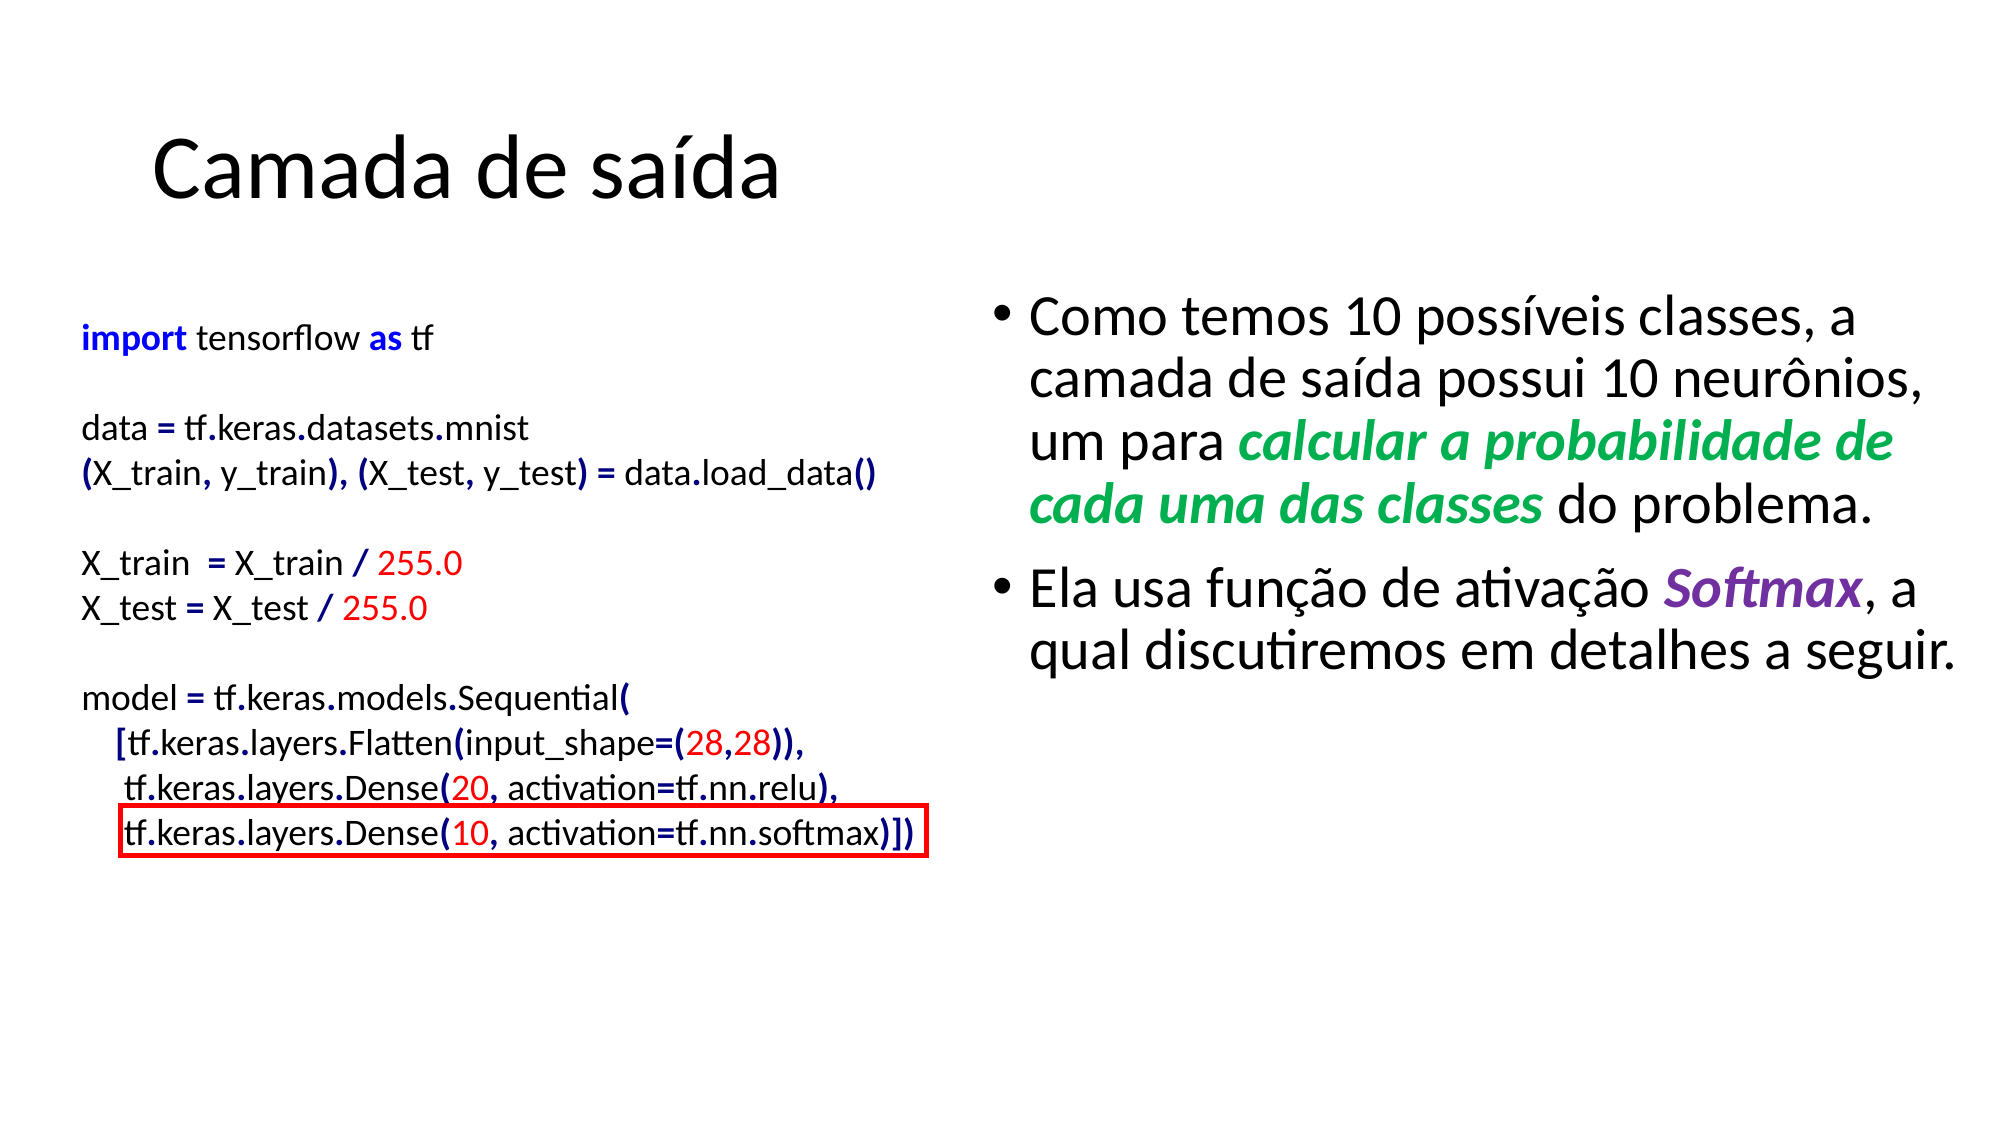

# Camada de saída
Como temos 10 possíveis classes, a camada de saída possui 10 neurônios, um para calcular a probabilidade de cada uma das classes do problema.
Ela usa função de ativação Softmax, a qual discutiremos em detalhes a seguir.
import tensorflow as tf

data = tf.keras.datasets.mnist
(X_train, y_train), (X_test, y_test) = data.load_data()

X_train  = X_train / 255.0
X_test = X_test / 255.0

model = tf.keras.models.Sequential(
    [tf.keras.layers.Flatten(input_shape=(28,28)),
     tf.keras.layers.Dense(20, activation=tf.nn.relu),
     tf.keras.layers.Dense(10, activation=tf.nn.softmax)])